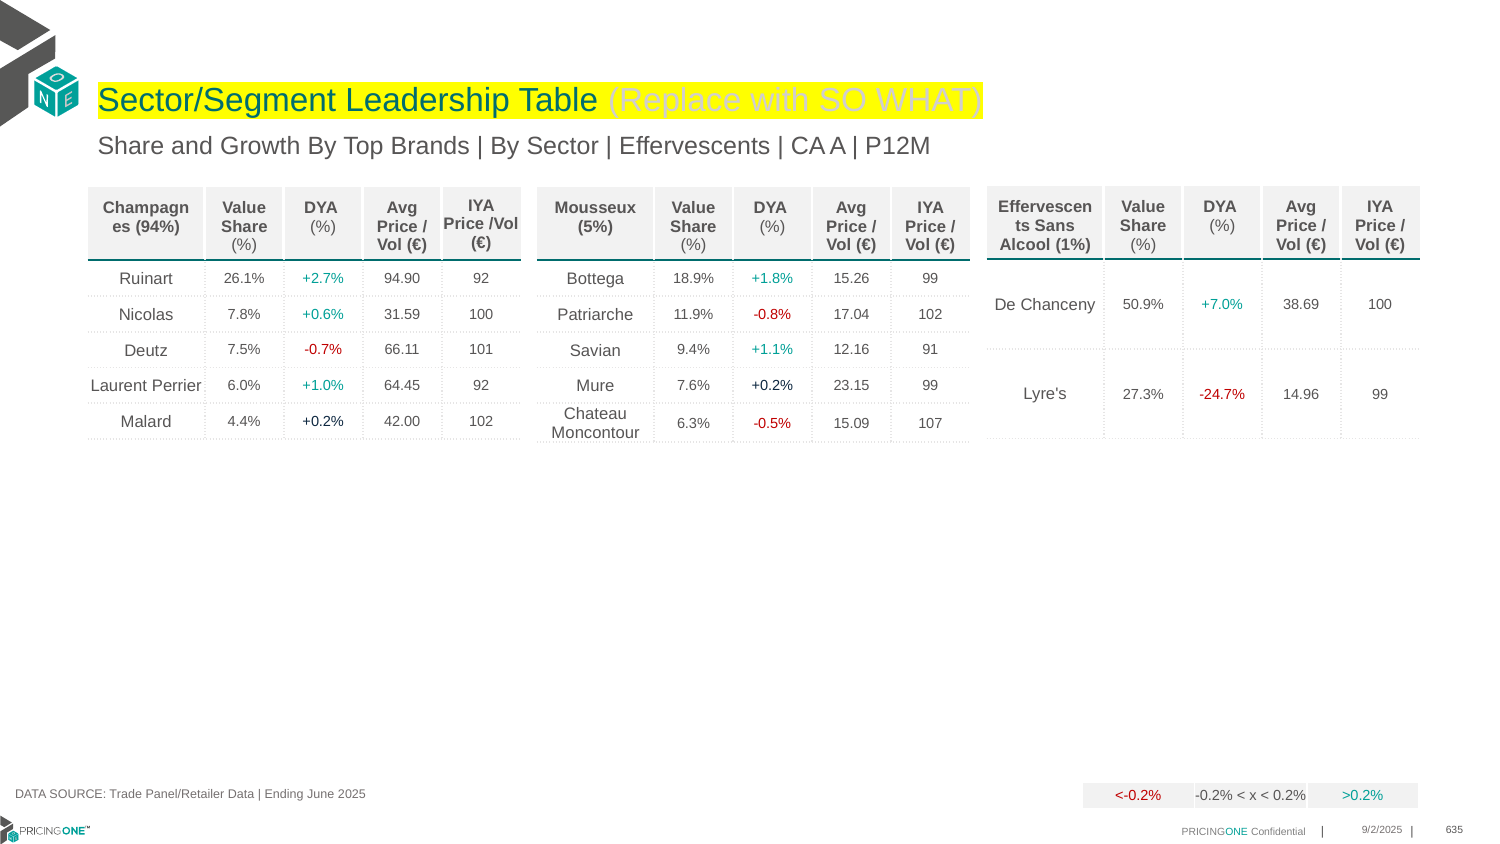

# Sector/Segment Leadership Table (Replace with SO WHAT)
Share and Growth By Top Brands | By Sector | Effervescents | CA A | P12M
| Effervescents Sans Alcool (1%) | Value Share (%) | DYA (%) | Avg Price /Vol (€) | IYA Price /Vol (€) |
| --- | --- | --- | --- | --- |
| De Chanceny | 50.9% | +7.0% | 38.69 | 100 |
| Lyre's | 27.3% | -24.7% | 14.96 | 99 |
| Champagnes (94%) | Value Share (%) | DYA (%) | Avg Price /Vol (€) | IYA Price /Vol (€) |
| --- | --- | --- | --- | --- |
| Ruinart | 26.1% | +2.7% | 94.90 | 92 |
| Nicolas | 7.8% | +0.6% | 31.59 | 100 |
| Deutz | 7.5% | -0.7% | 66.11 | 101 |
| Laurent Perrier | 6.0% | +1.0% | 64.45 | 92 |
| Malard | 4.4% | +0.2% | 42.00 | 102 |
| Mousseux (5%) | Value Share (%) | DYA (%) | Avg Price /Vol (€) | IYA Price /Vol (€) |
| --- | --- | --- | --- | --- |
| Bottega | 18.9% | +1.8% | 15.26 | 99 |
| Patriarche | 11.9% | -0.8% | 17.04 | 102 |
| Savian | 9.4% | +1.1% | 12.16 | 91 |
| Mure | 7.6% | +0.2% | 23.15 | 99 |
| Chateau Moncontour | 6.3% | -0.5% | 15.09 | 107 |
DATA SOURCE: Trade Panel/Retailer Data | Ending June 2025
| <-0.2% | -0.2% < x < 0.2% | >0.2% |
| --- | --- | --- |

9/2/2025
635